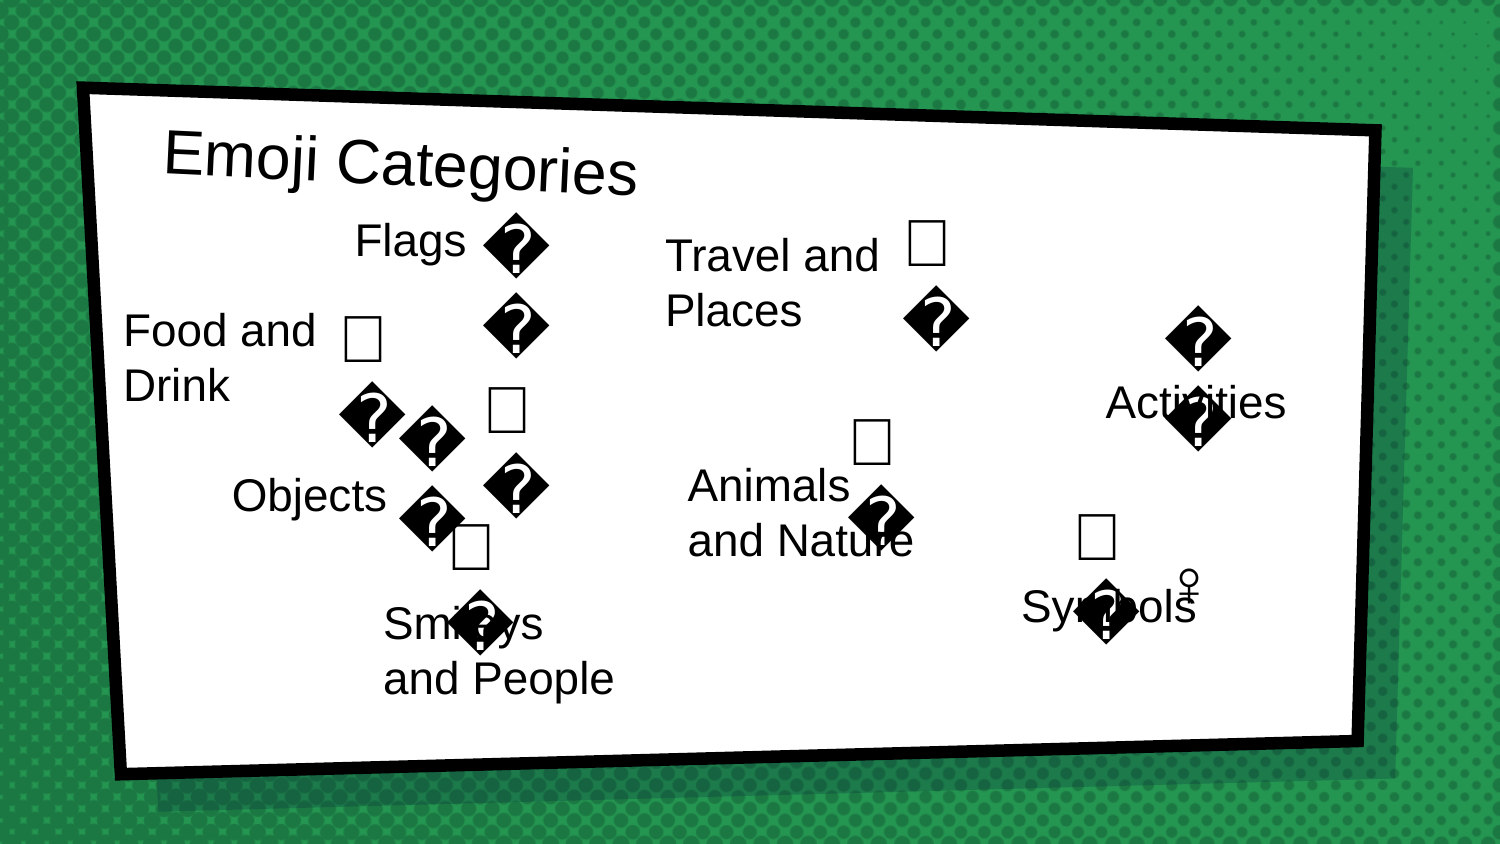

# Emoji Categories
🌋
Flags
🇦🇶
Travel and Places
Food and Drink
🍎
🤹‍♀️
Activities
🦓
💰
Animals
and Nature
Objects
🔶
🤣
Symbols
Smileys and People